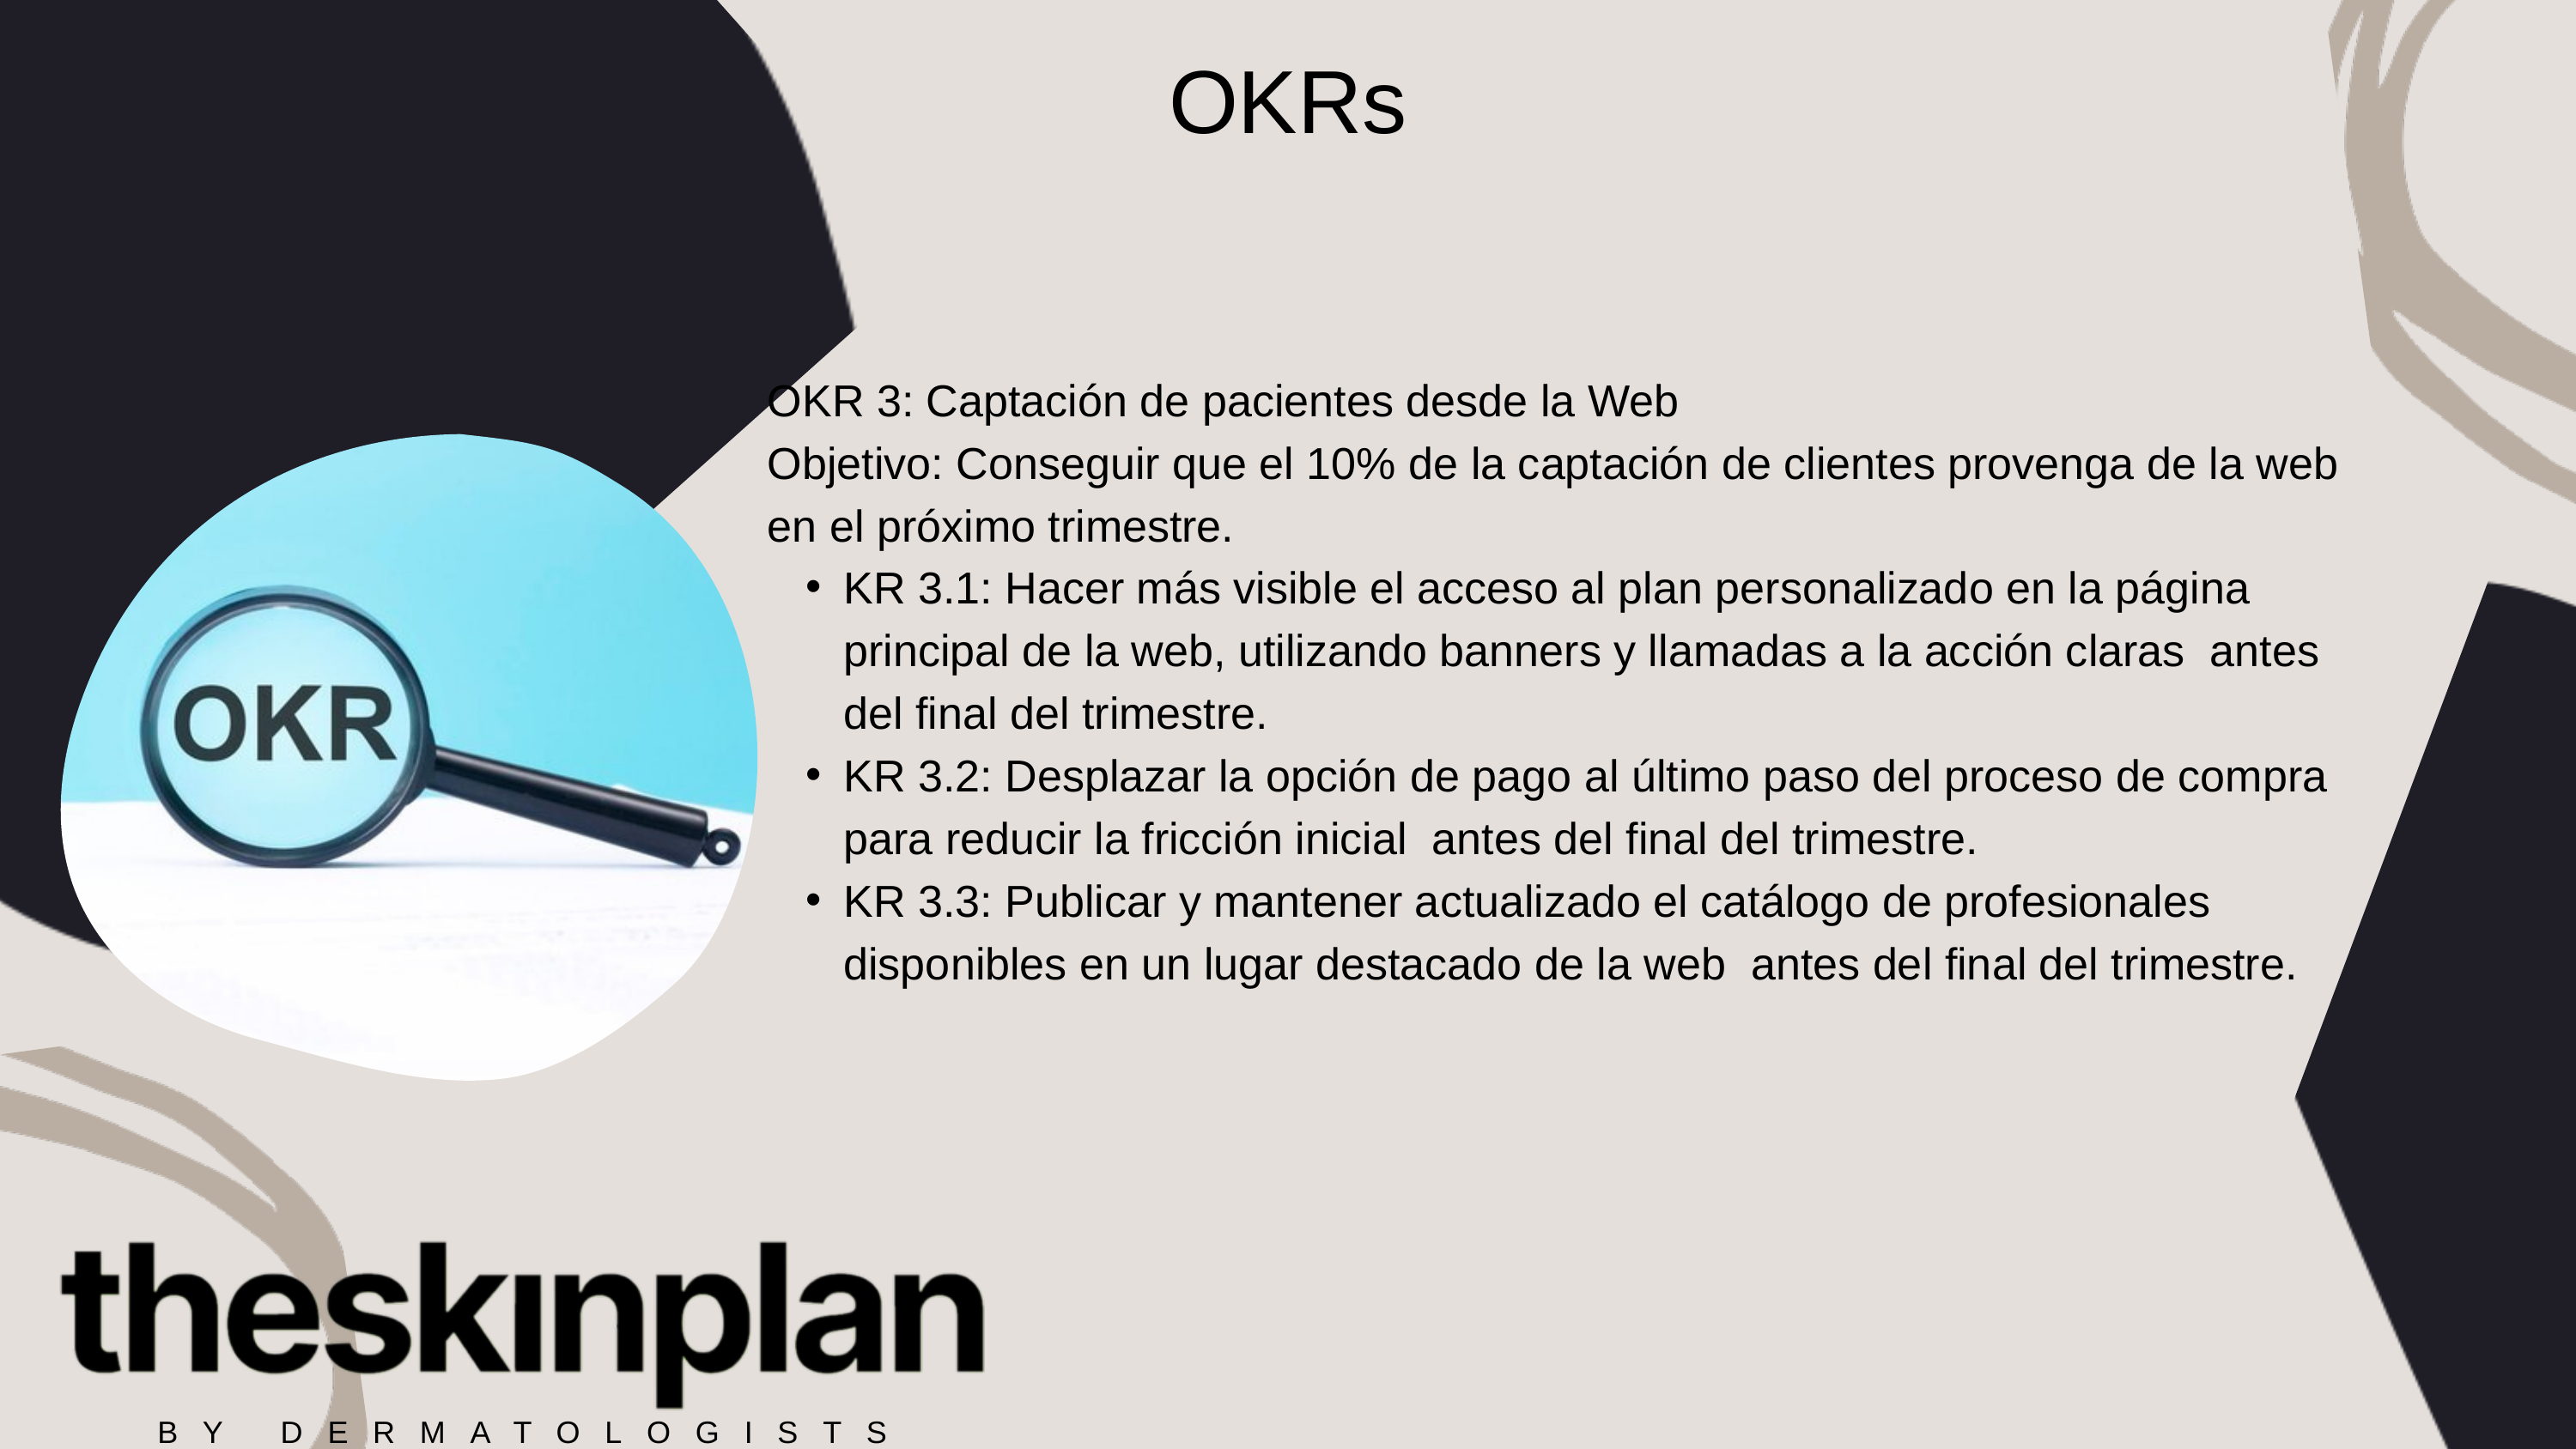

OKRs
OKR 3: Captación de pacientes desde la Web
Objetivo: Conseguir que el 10% de la captación de clientes provenga de la web en el próximo trimestre.
KR 3.1: Hacer más visible el acceso al plan personalizado en la página principal de la web, utilizando banners y llamadas a la acción claras  antes del final del trimestre.
KR 3.2: Desplazar la opción de pago al último paso del proceso de compra para reducir la fricción inicial  antes del final del trimestre.
KR 3.3: Publicar y mantener actualizado el catálogo de profesionales disponibles en un lugar destacado de la web  antes del final del trimestre.

BY DERMATOLOGISTS